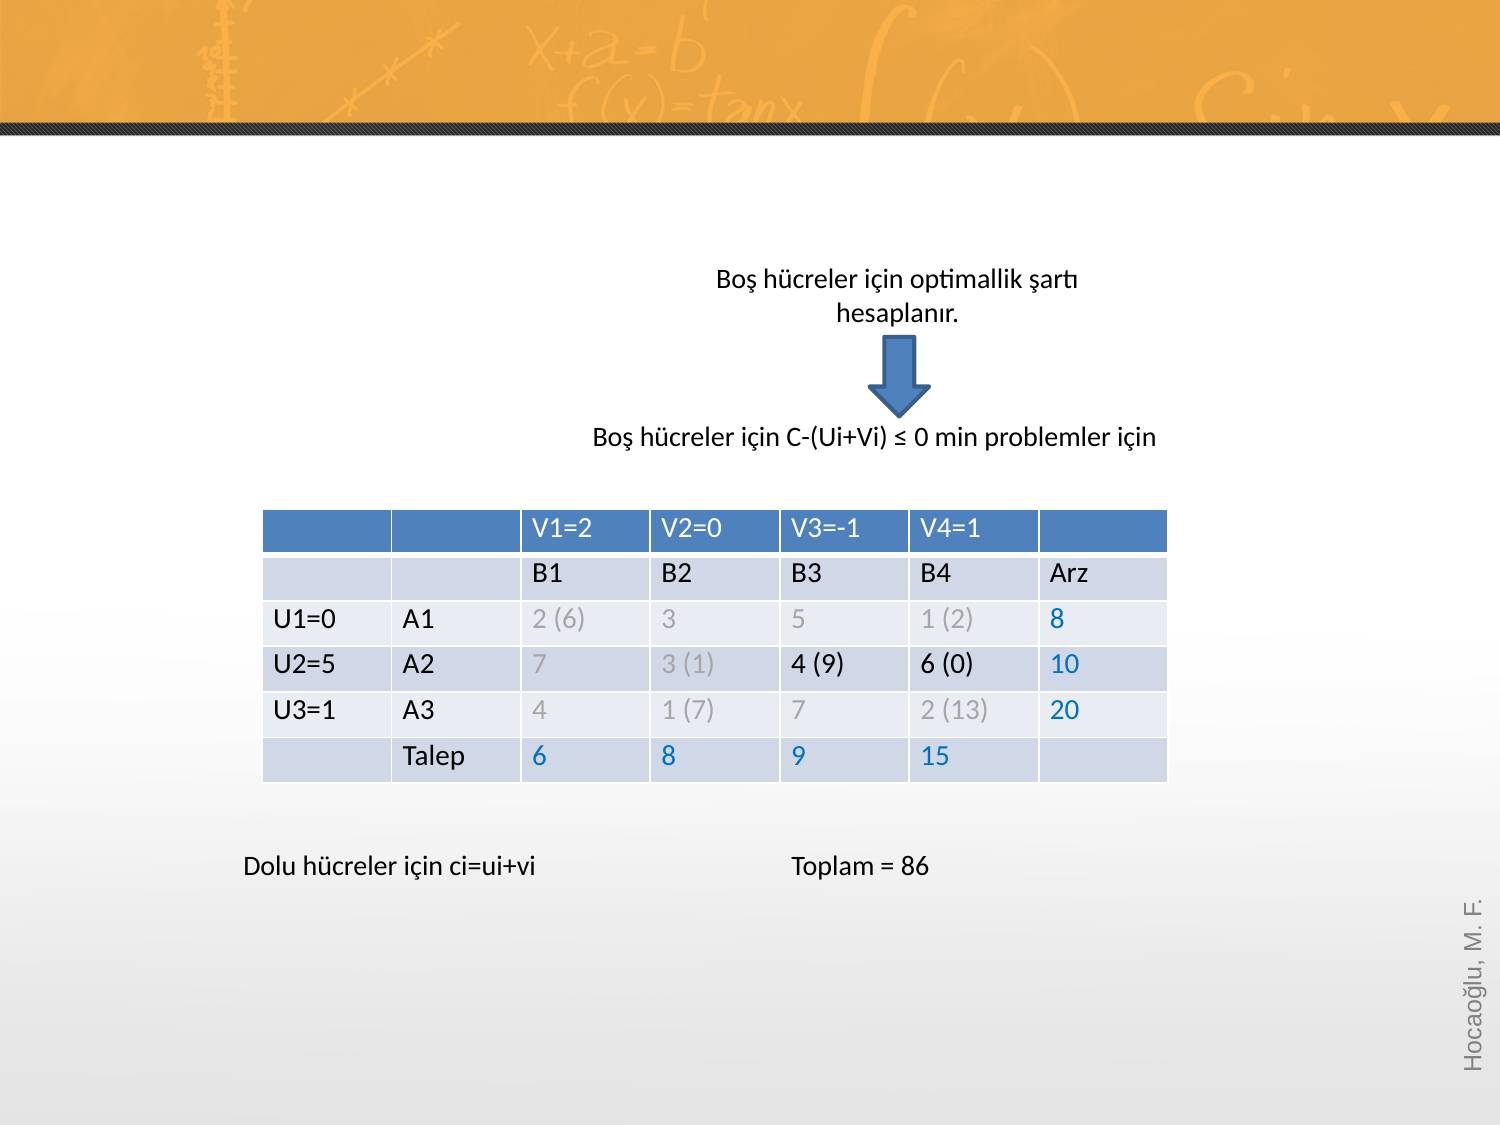

#

Boş hücreler için optimallik şartı hesaplanır.

Boş hücreler için C-(Ui+Vi) ≤ 0 min problemler için
|  |  | V1=2 | V2=0 | V3=-1 | V4=1 |  |
| --- | --- | --- | --- | --- | --- | --- |
|  |  | B1 | B2 | B3 | B4 | Arz |
| U1=0 | A1 | 2 (6) | 3 | 5 | 1 (2) | 8 |
| U2=5 | A2 | 7 | 3 (1) | 4 (9) | 6 (0) | 10 |
| U3=1 | A3 | 4 | 1 (7) | 7 | 2 (13) | 20 |
|  | Talep | 6 | 8 | 9 | 15 |  |
Dolu hücreler için ci=ui+vi
Toplam = 86